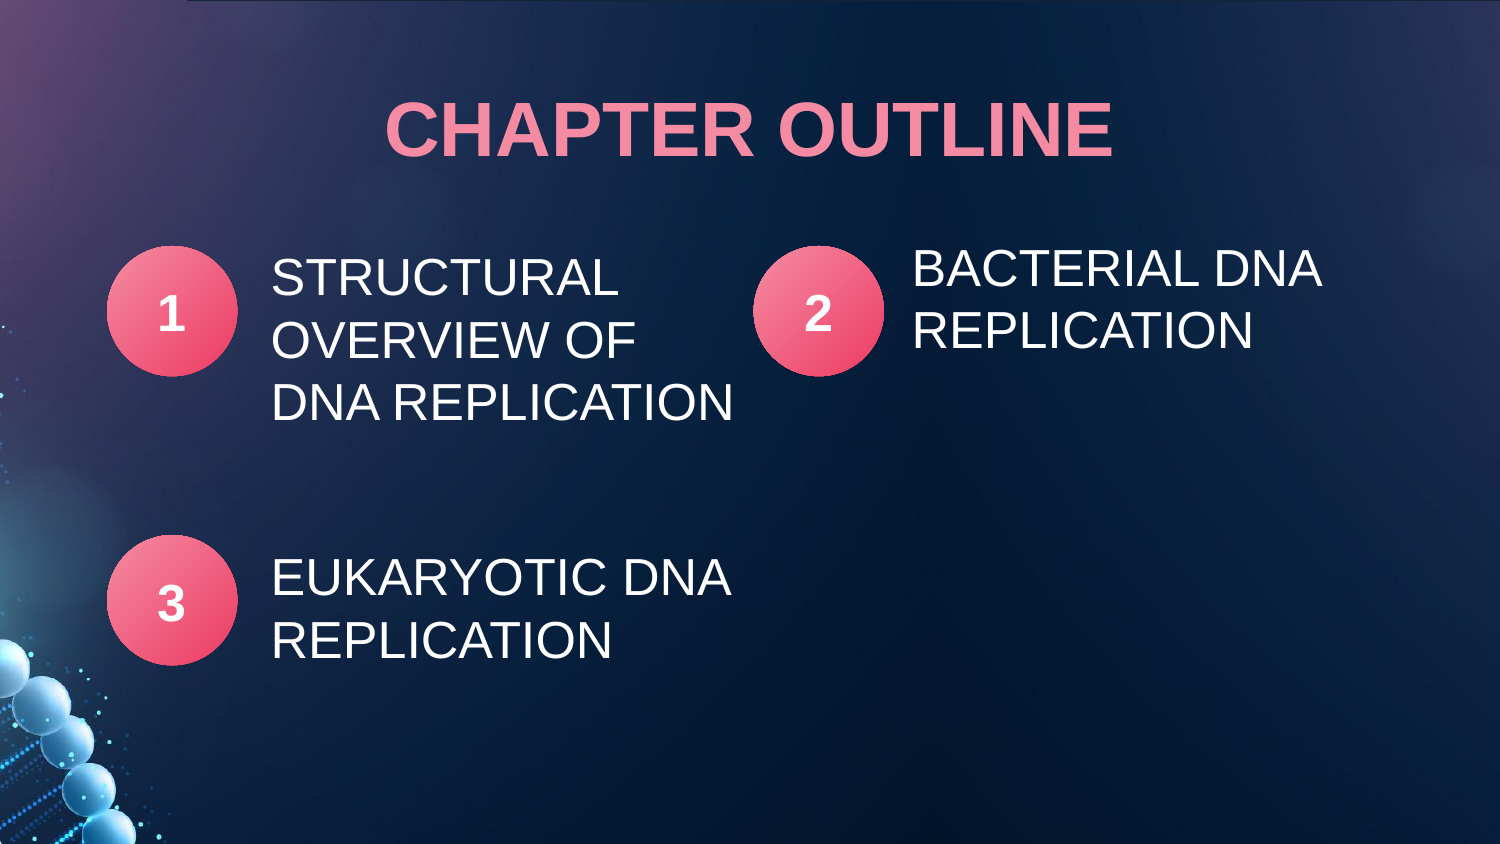

CHAPTER OUTLINE

BACTERIAL DNA REPLICATION
2
1
# STRUCTURAL OVERVIEW OF DNA REPLICATION

3
EUKARYOTIC DNA REPLICATION